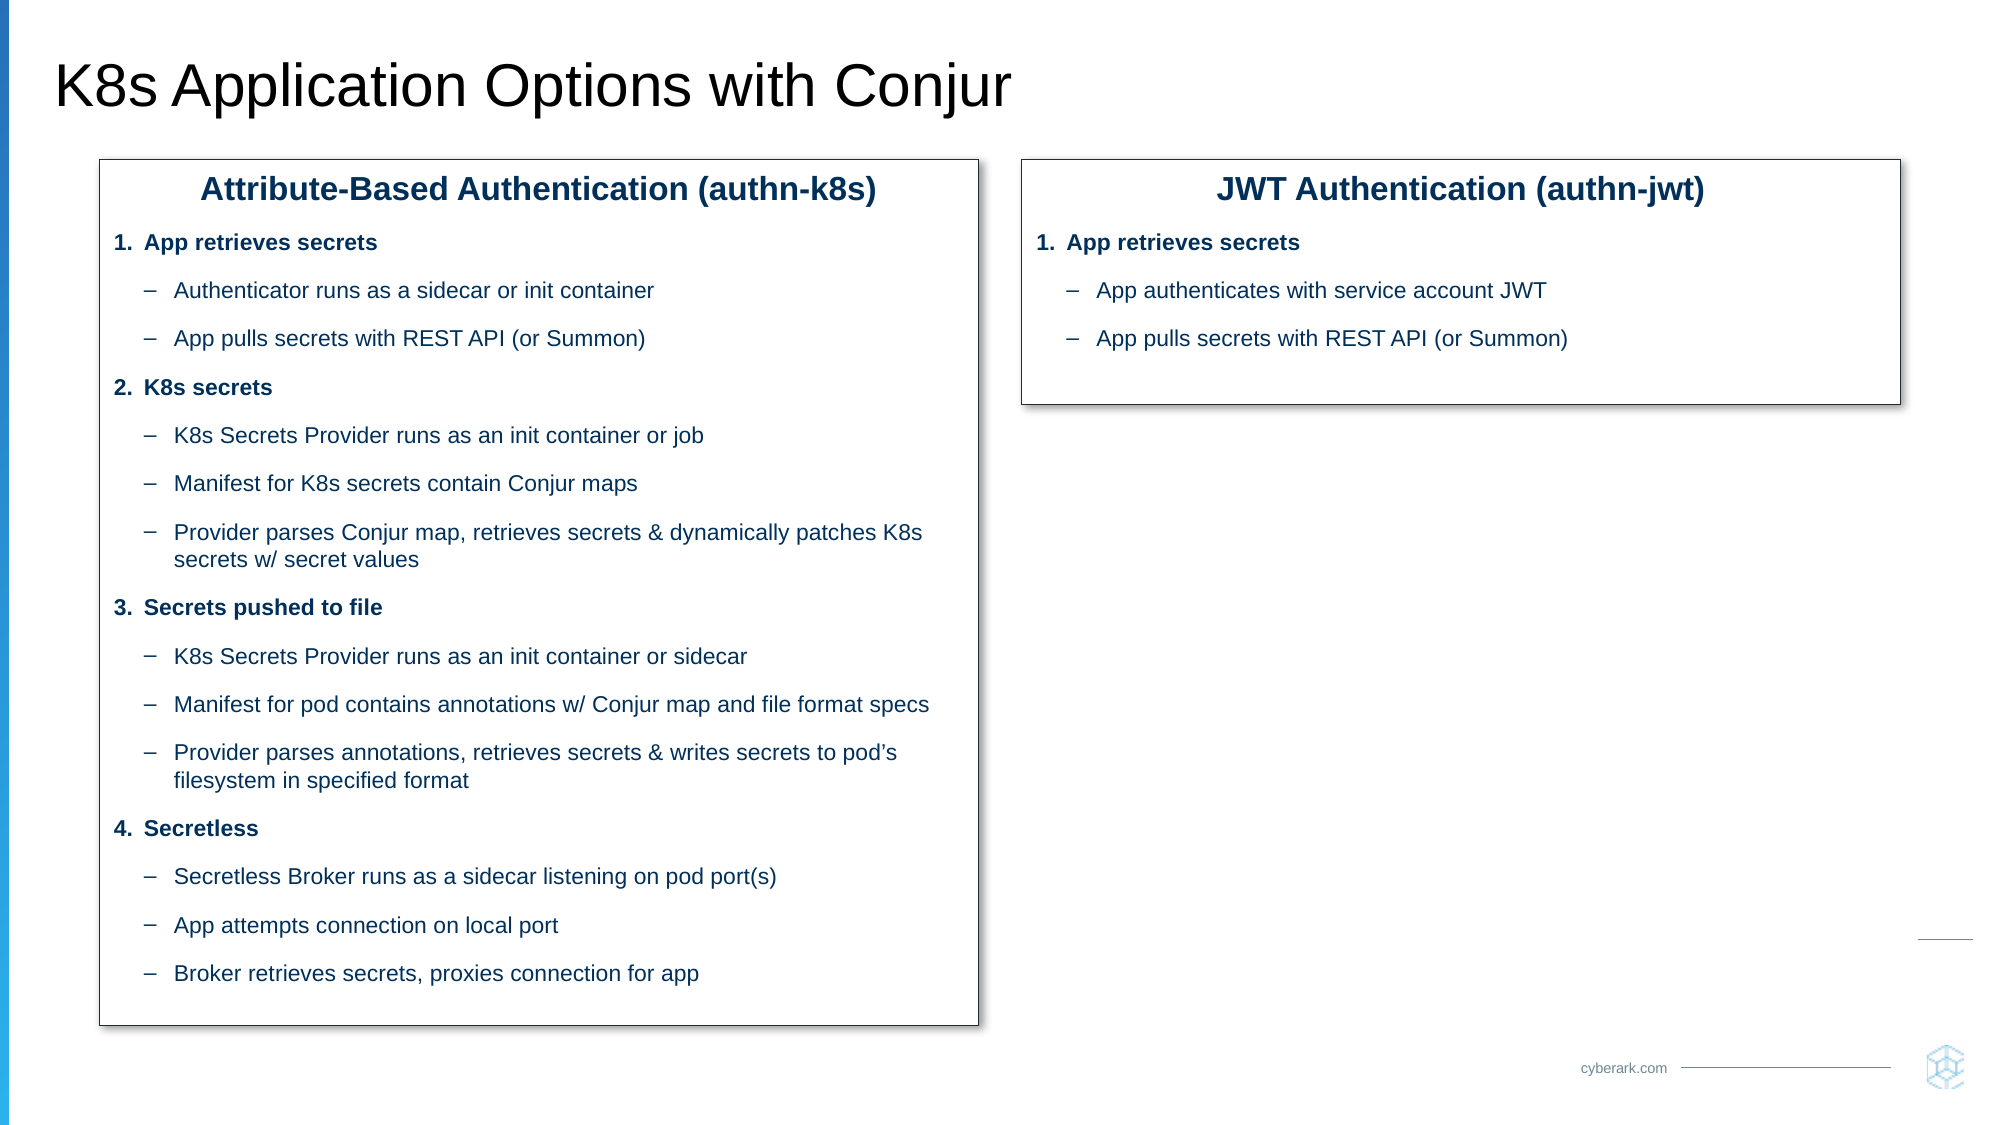

# K8s Application Options with Conjur
Attribute-Based Authentication (authn-k8s)
App retrieves secrets
Authenticator runs as a sidecar or init container
App pulls secrets with REST API (or Summon)
K8s secrets
K8s Secrets Provider runs as an init container or job
Manifest for K8s secrets contain Conjur maps
Provider parses Conjur map, retrieves secrets & dynamically patches K8s secrets w/ secret values
Secrets pushed to file
K8s Secrets Provider runs as an init container or sidecar
Manifest for pod contains annotations w/ Conjur map and file format specs
Provider parses annotations, retrieves secrets & writes secrets to pod’s filesystem in specified format
Secretless
Secretless Broker runs as a sidecar listening on pod port(s)
App attempts connection on local port
Broker retrieves secrets, proxies connection for app
JWT Authentication (authn-jwt)
App retrieves secrets
App authenticates with service account JWT
App pulls secrets with REST API (or Summon)